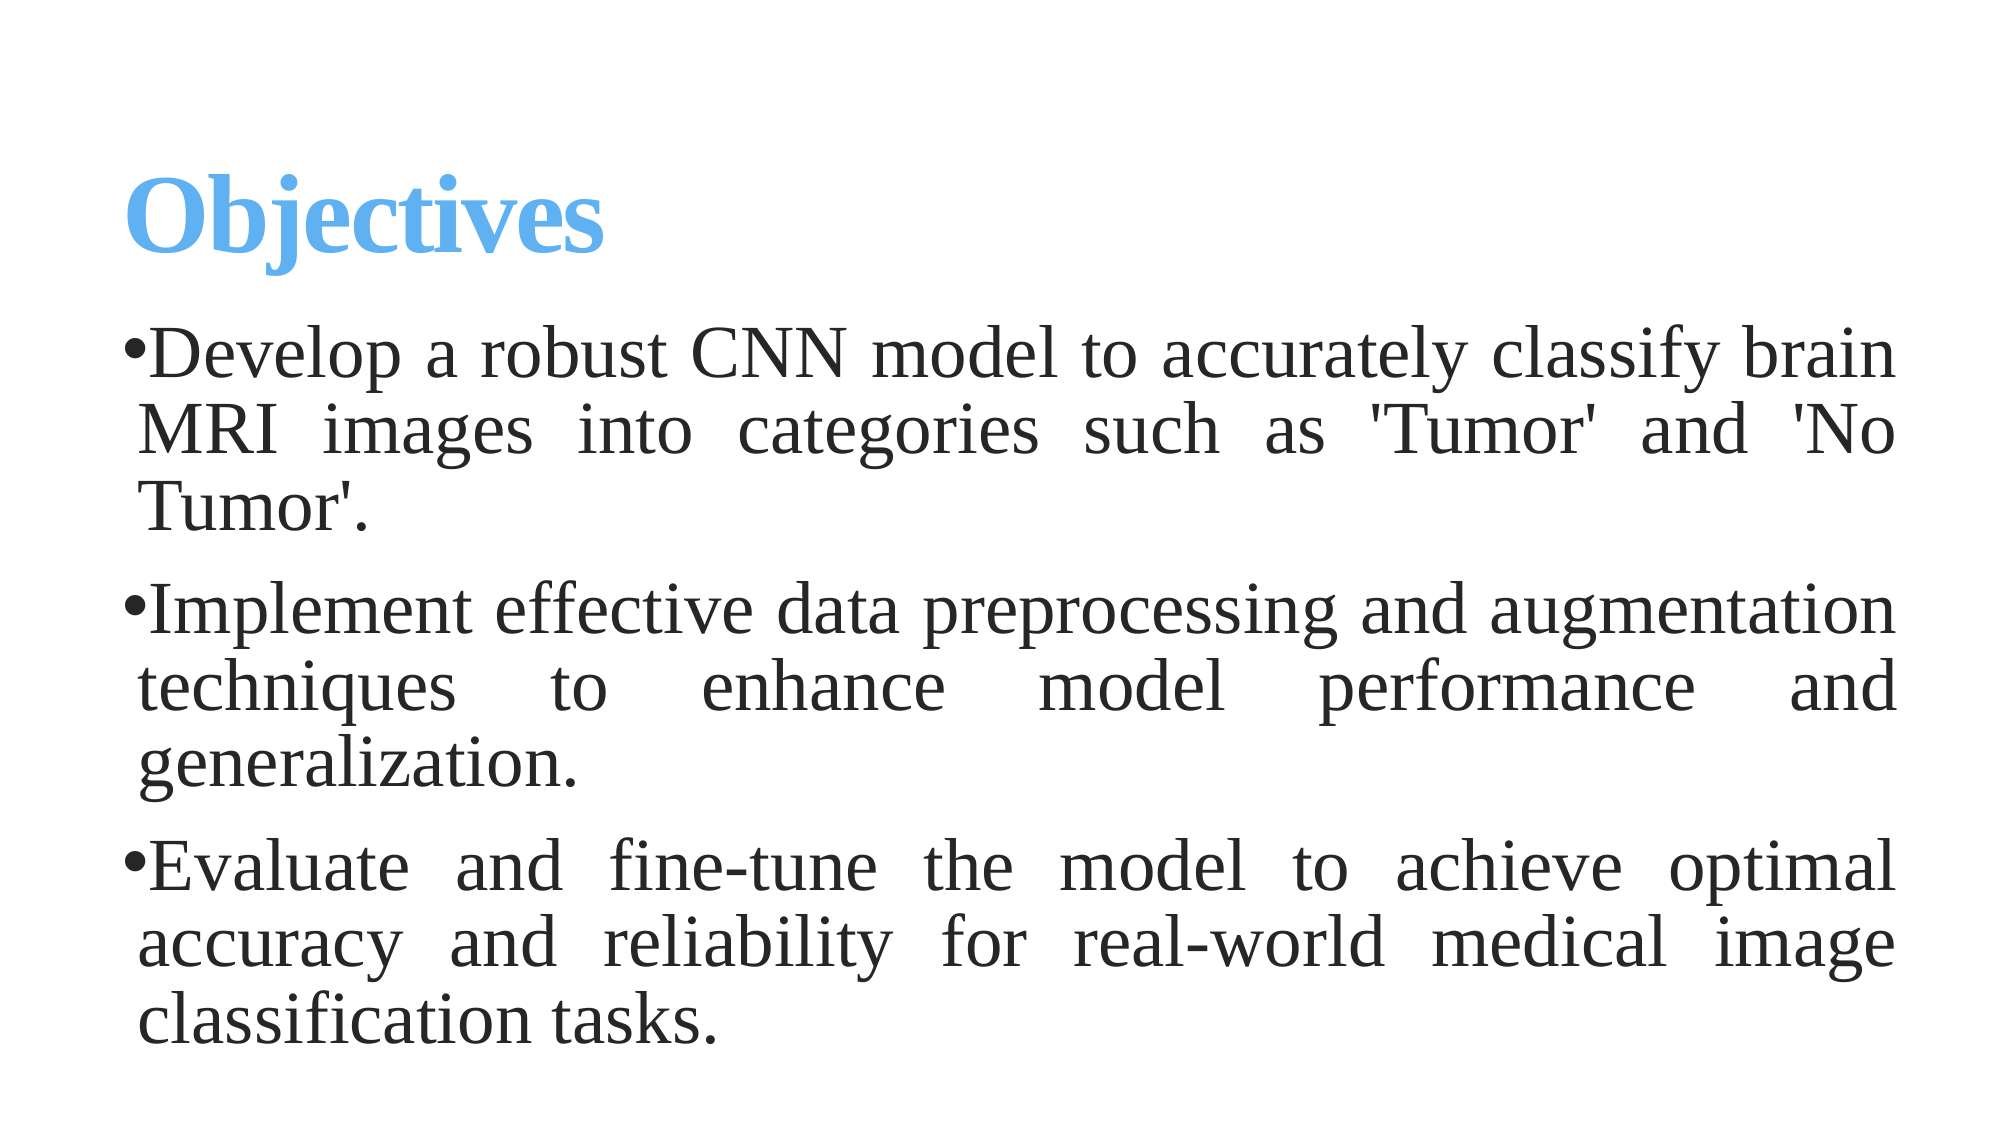

# Objectives
Develop a robust CNN model to accurately classify brain MRI images into categories such as 'Tumor' and 'No Tumor'.
Implement effective data preprocessing and augmentation techniques to enhance model performance and generalization.
Evaluate and fine-tune the model to achieve optimal accuracy and reliability for real-world medical image classification tasks.